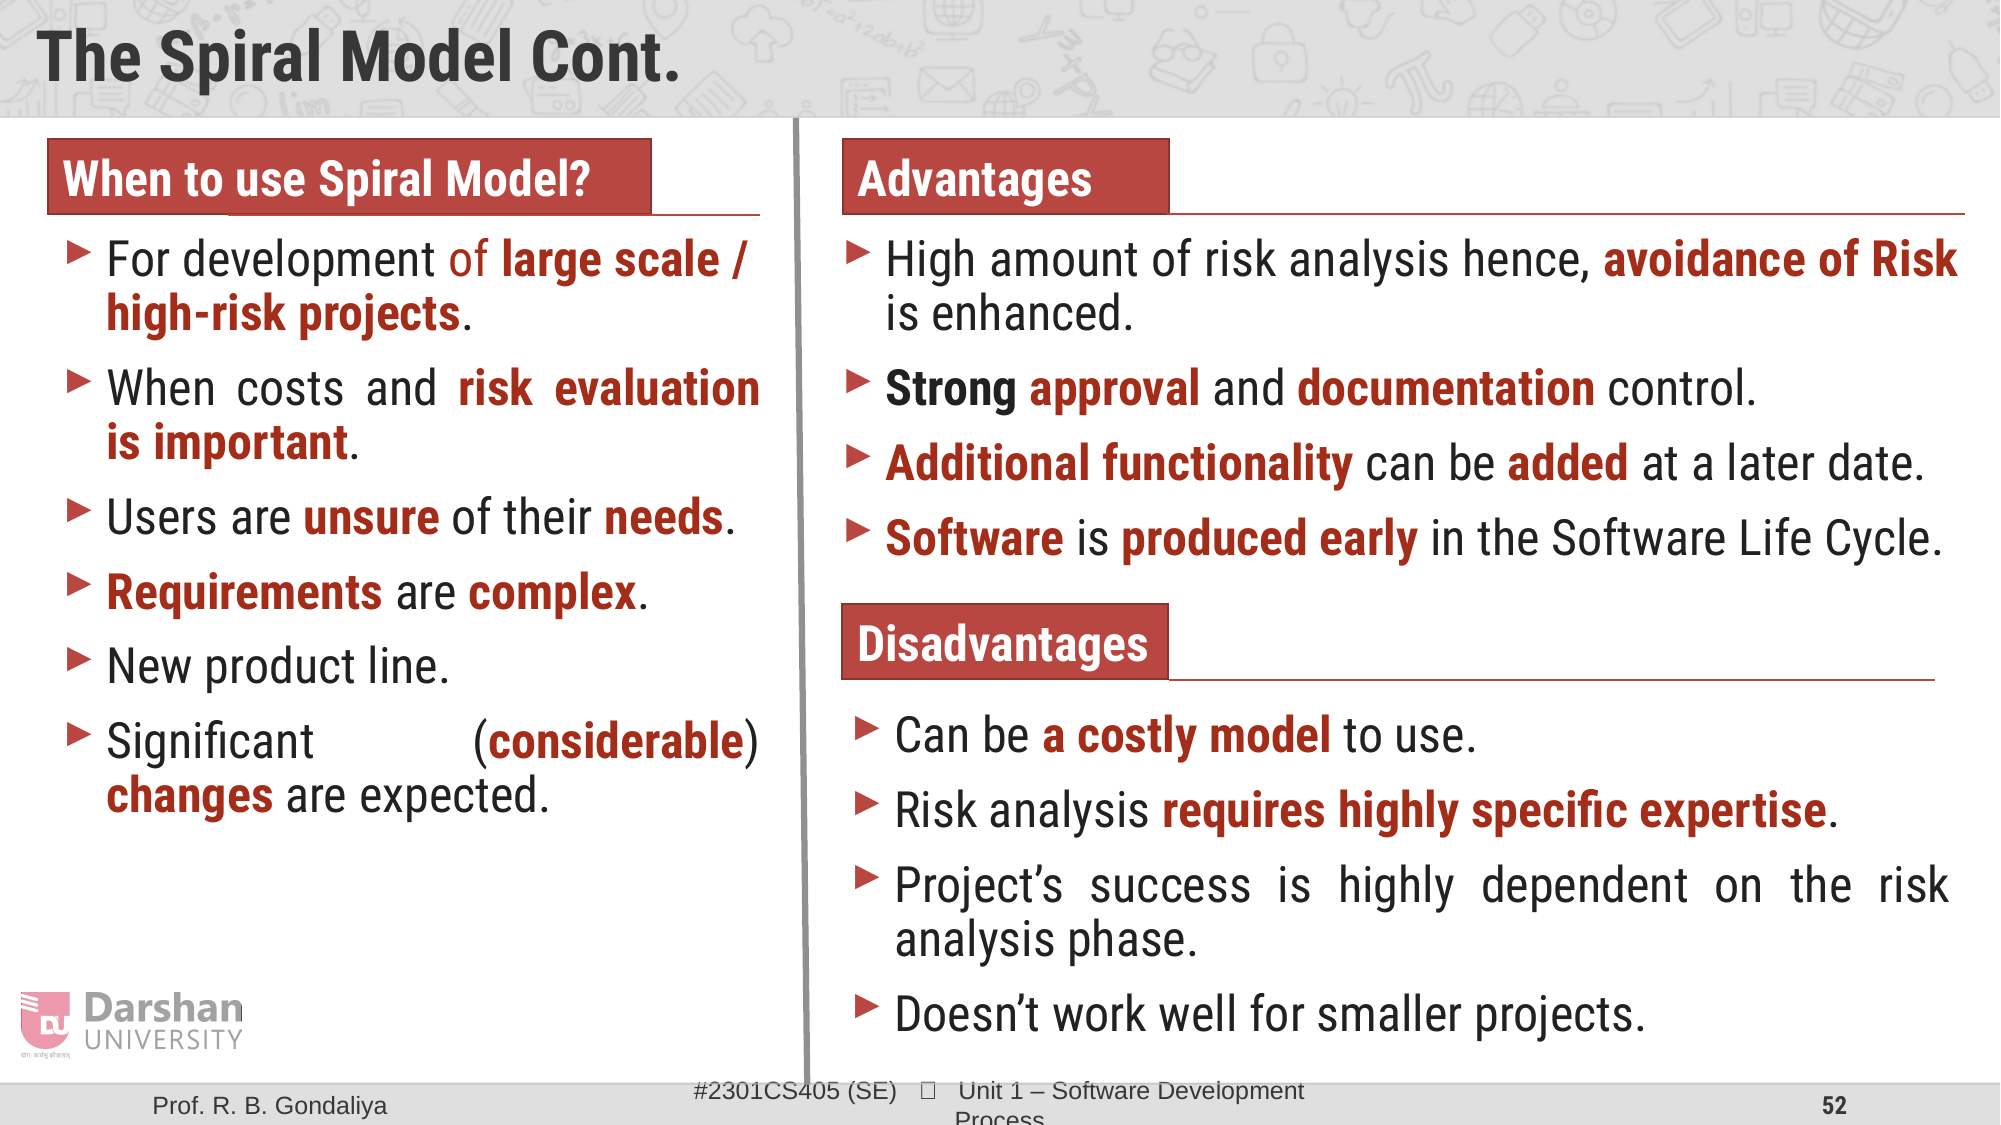

# The Spiral Model Cont.
When to use Spiral Model?
Advantages
For development of large scale /  high-risk projects.
When costs and risk evaluation is important.
Users are unsure of their needs.
Requirements are complex.
New product line.
Significant (considerable) changes are expected.
High amount of risk analysis hence, avoidance of Risk is enhanced.
Strong approval and documentation control.
Additional functionality can be added at a later date.
Software is produced early in the Software Life Cycle.
Disadvantages
Can be a costly model to use.
Risk analysis requires highly specific expertise.
Project’s success is highly dependent on the risk analysis phase.
Doesn’t work well for smaller projects.